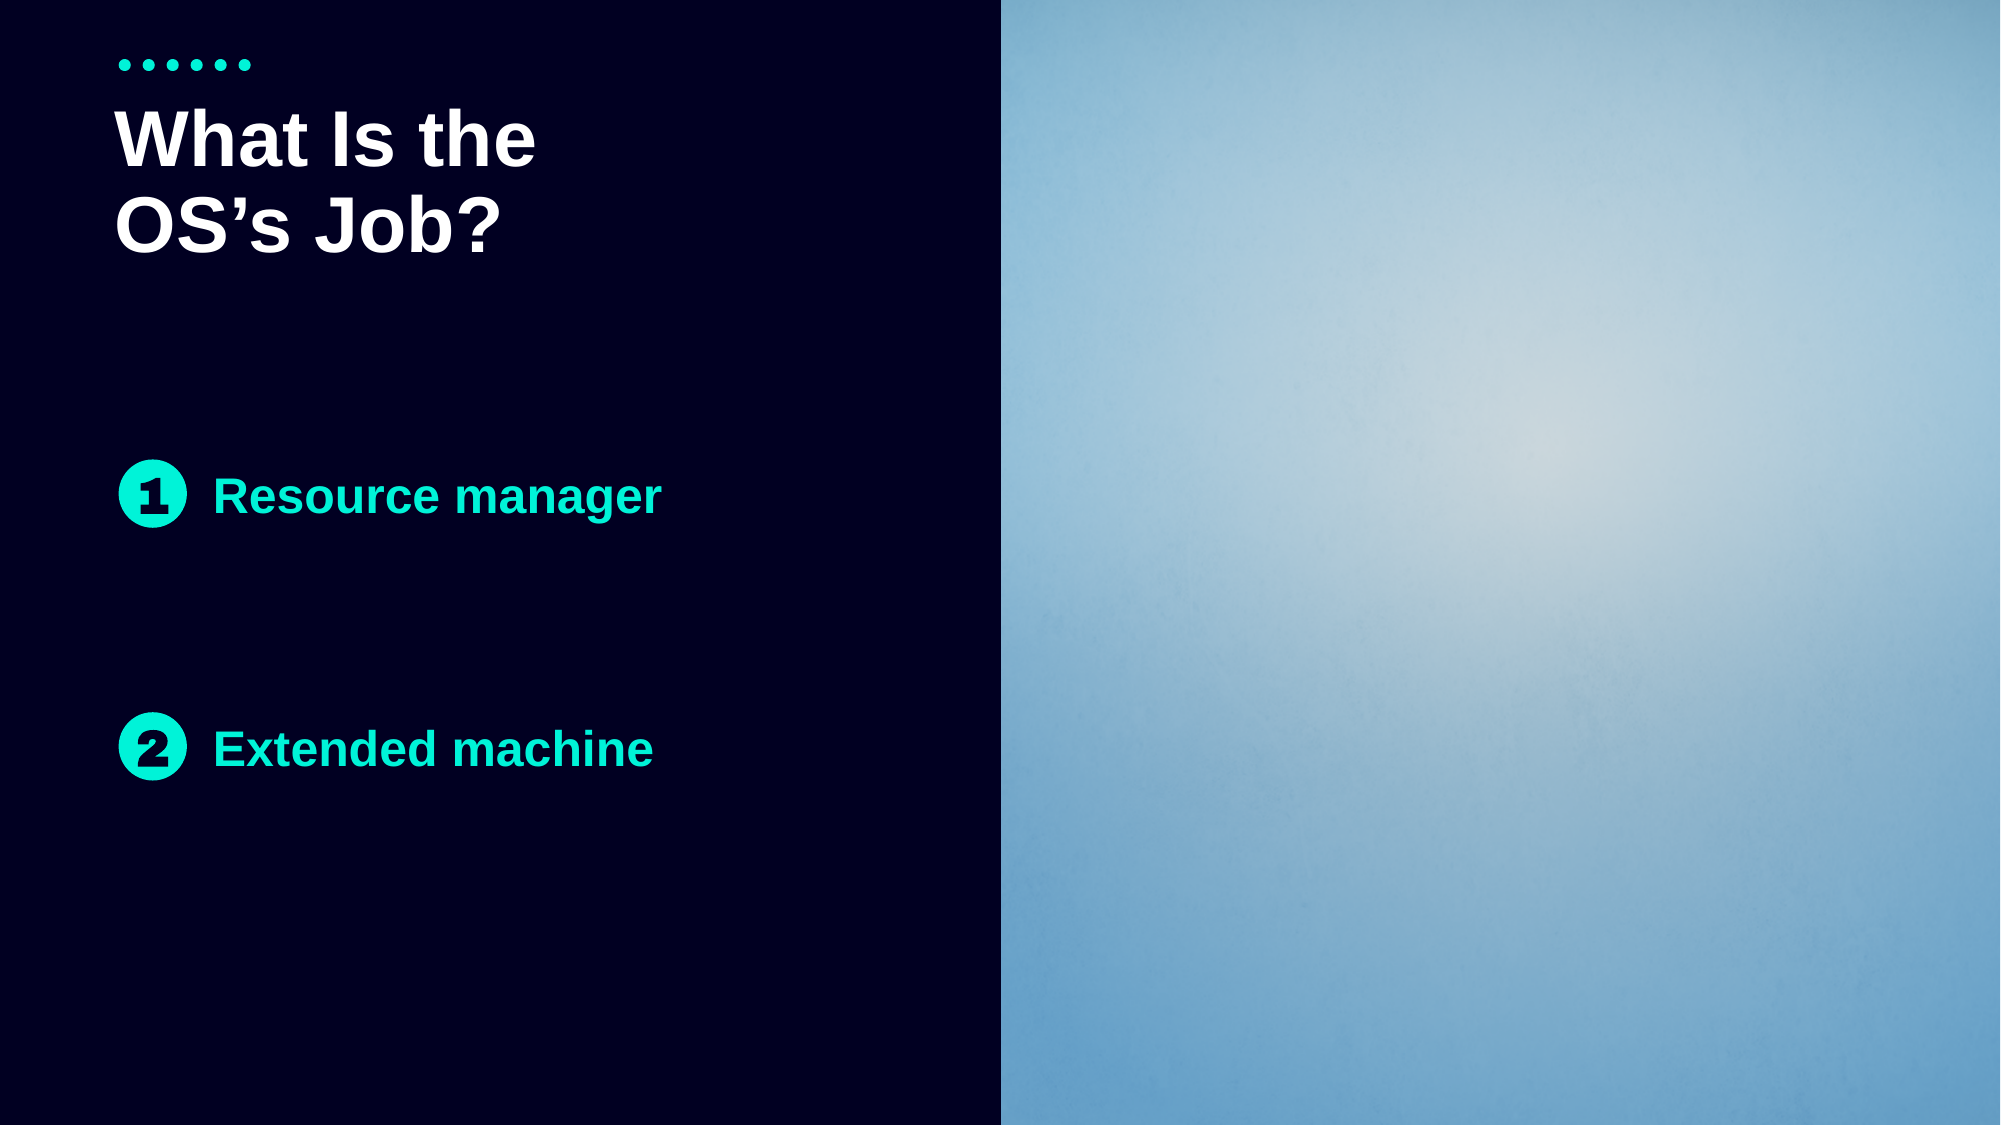

# What Is the OS’s Job?
1

Resource manager
2

Extended machine